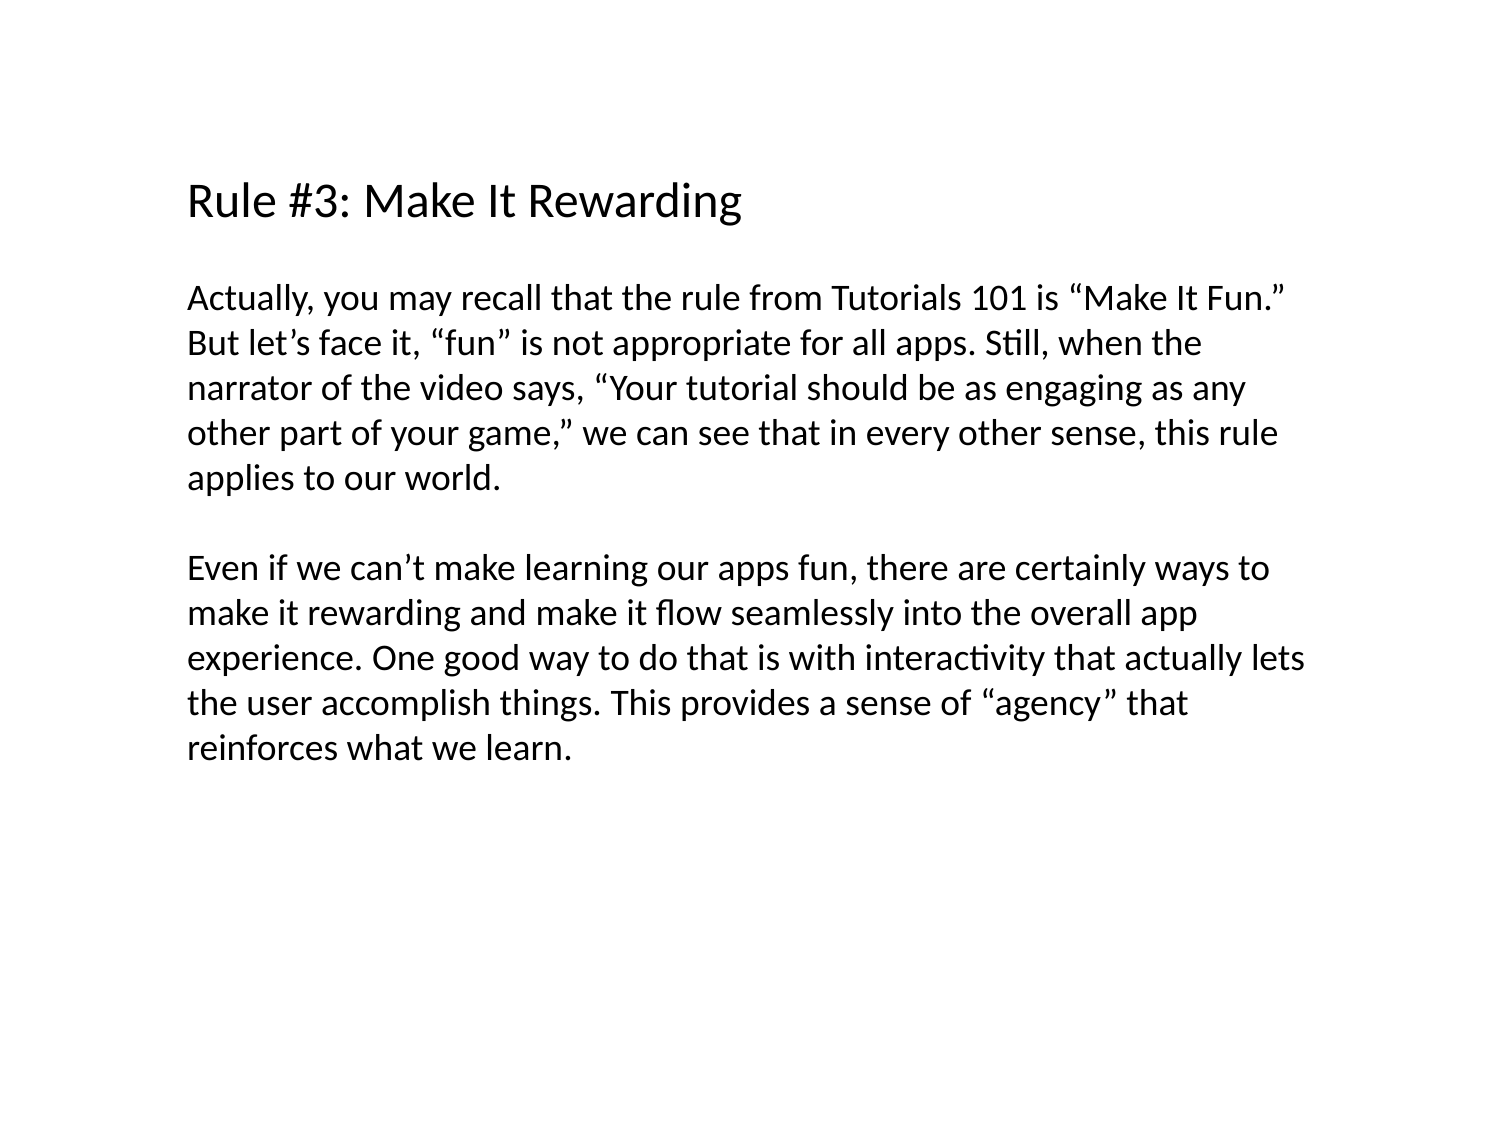

Rule #3: Make It Rewarding

Actually, you may recall that the rule from Tutorials 101 is “Make It Fun.” But let’s face it, “fun” is not appropriate for all apps. Still, when the narrator of the video says, “Your tutorial should be as engaging as any other part of your game,” we can see that in every other sense, this rule applies to our world.

Even if we can’t make learning our apps fun, there are certainly ways to make it rewarding and make it flow seamlessly into the overall app experience. One good way to do that is with interactivity that actually lets the user accomplish things. This provides a sense of “agency” that reinforces what we learn.